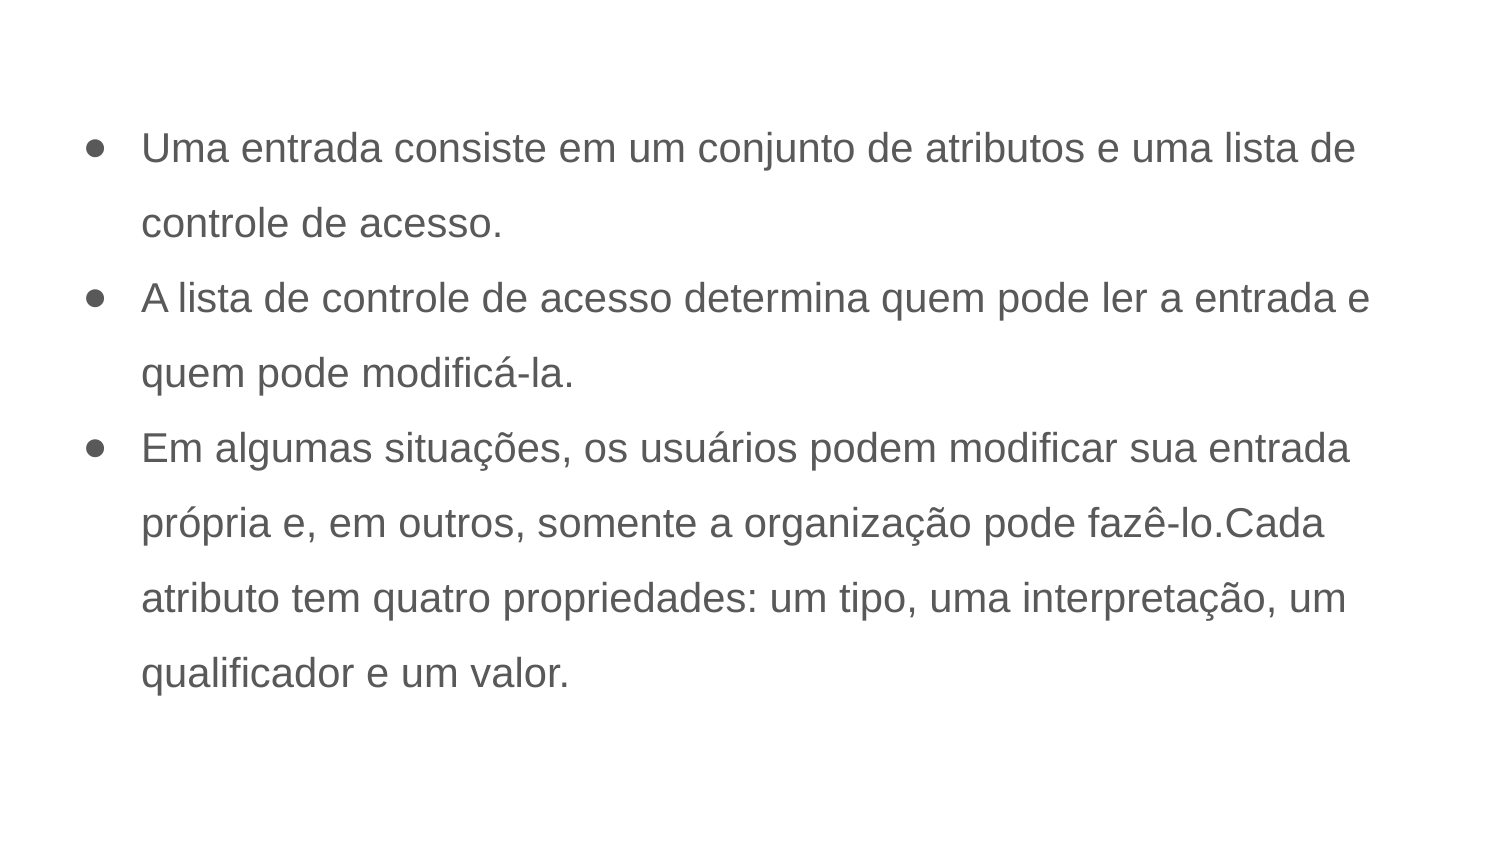

Uma entrada consiste em um conjunto de atributos e uma lista de controle de acesso.
A lista de controle de acesso determina quem pode ler a entrada e quem pode modificá-la.
Em algumas situações, os usuários podem modificar sua entrada própria e, em outros, somente a organização pode fazê-lo.Cada atributo tem quatro propriedades: um tipo, uma interpretação, um qualificador e um valor.